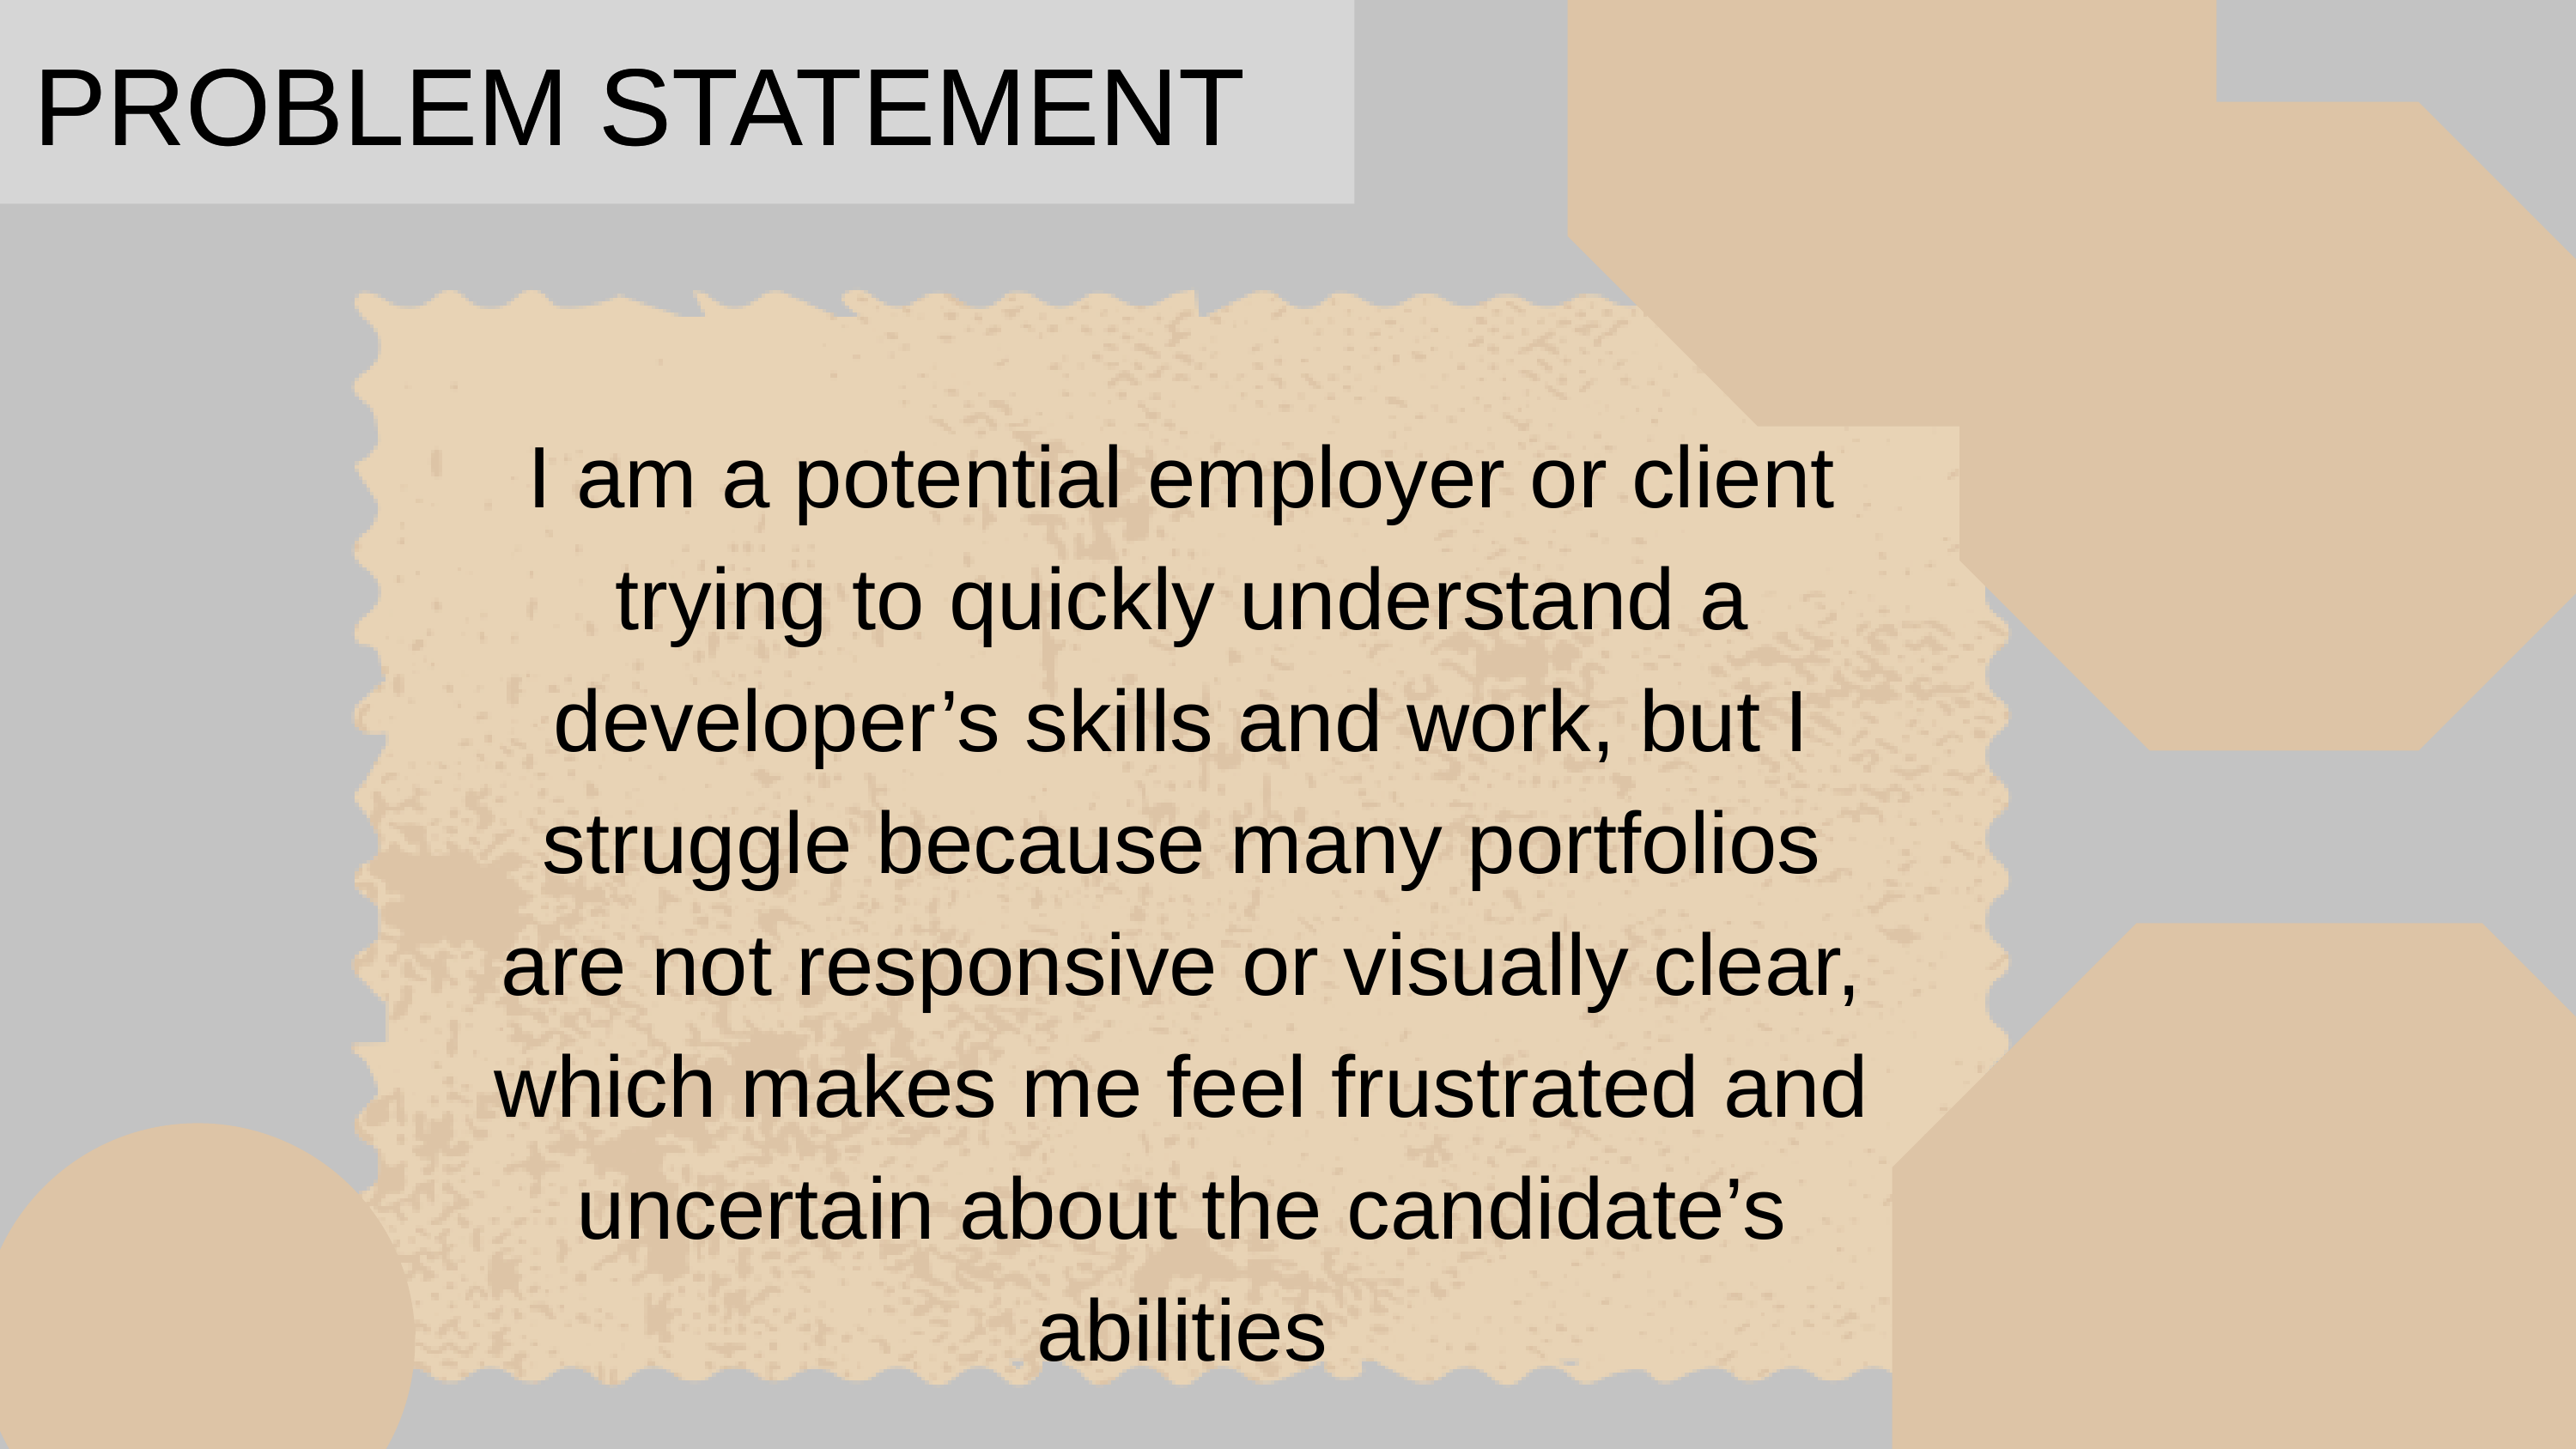

PROBLEM STATEMENT
PROBLEM STATEMENT

I am a potential employer or client trying to quickly understand a developer’s skills and work, but I struggle because many portfolios are not responsive or visually clear, which makes me feel frustrated and uncertain about the candidate’s abilities